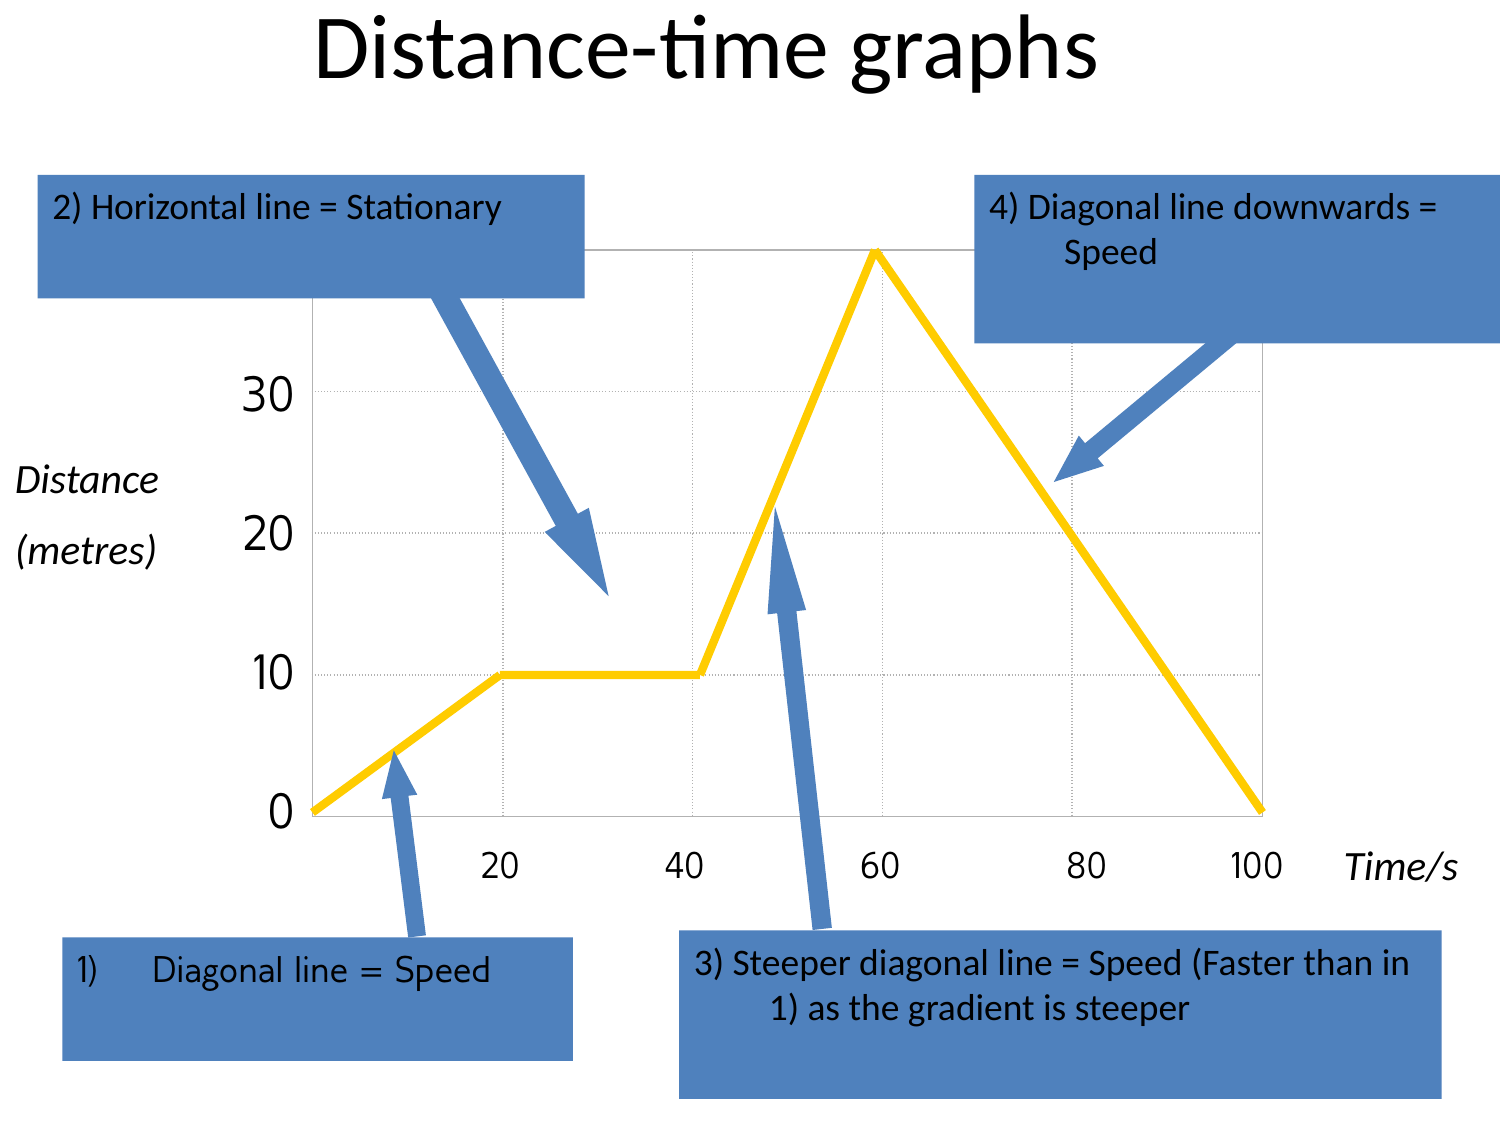

# Distance-time graphs
40
30
20
10
0
2) Horizontal line = Stationary

4) Diagonal line downwards = Speed

|  |  |  |  |  |
| --- | --- | --- | --- | --- |
|  |  |  |  |  |
|  |  |  |  |  |
|  |  |  |  |  |

Distance
(metres)

3) Steeper diagonal line = Speed (Faster than in 1) as the gradient is steeper

Diagonal line = Speed

Time/s
20	   40	       60	            80	100